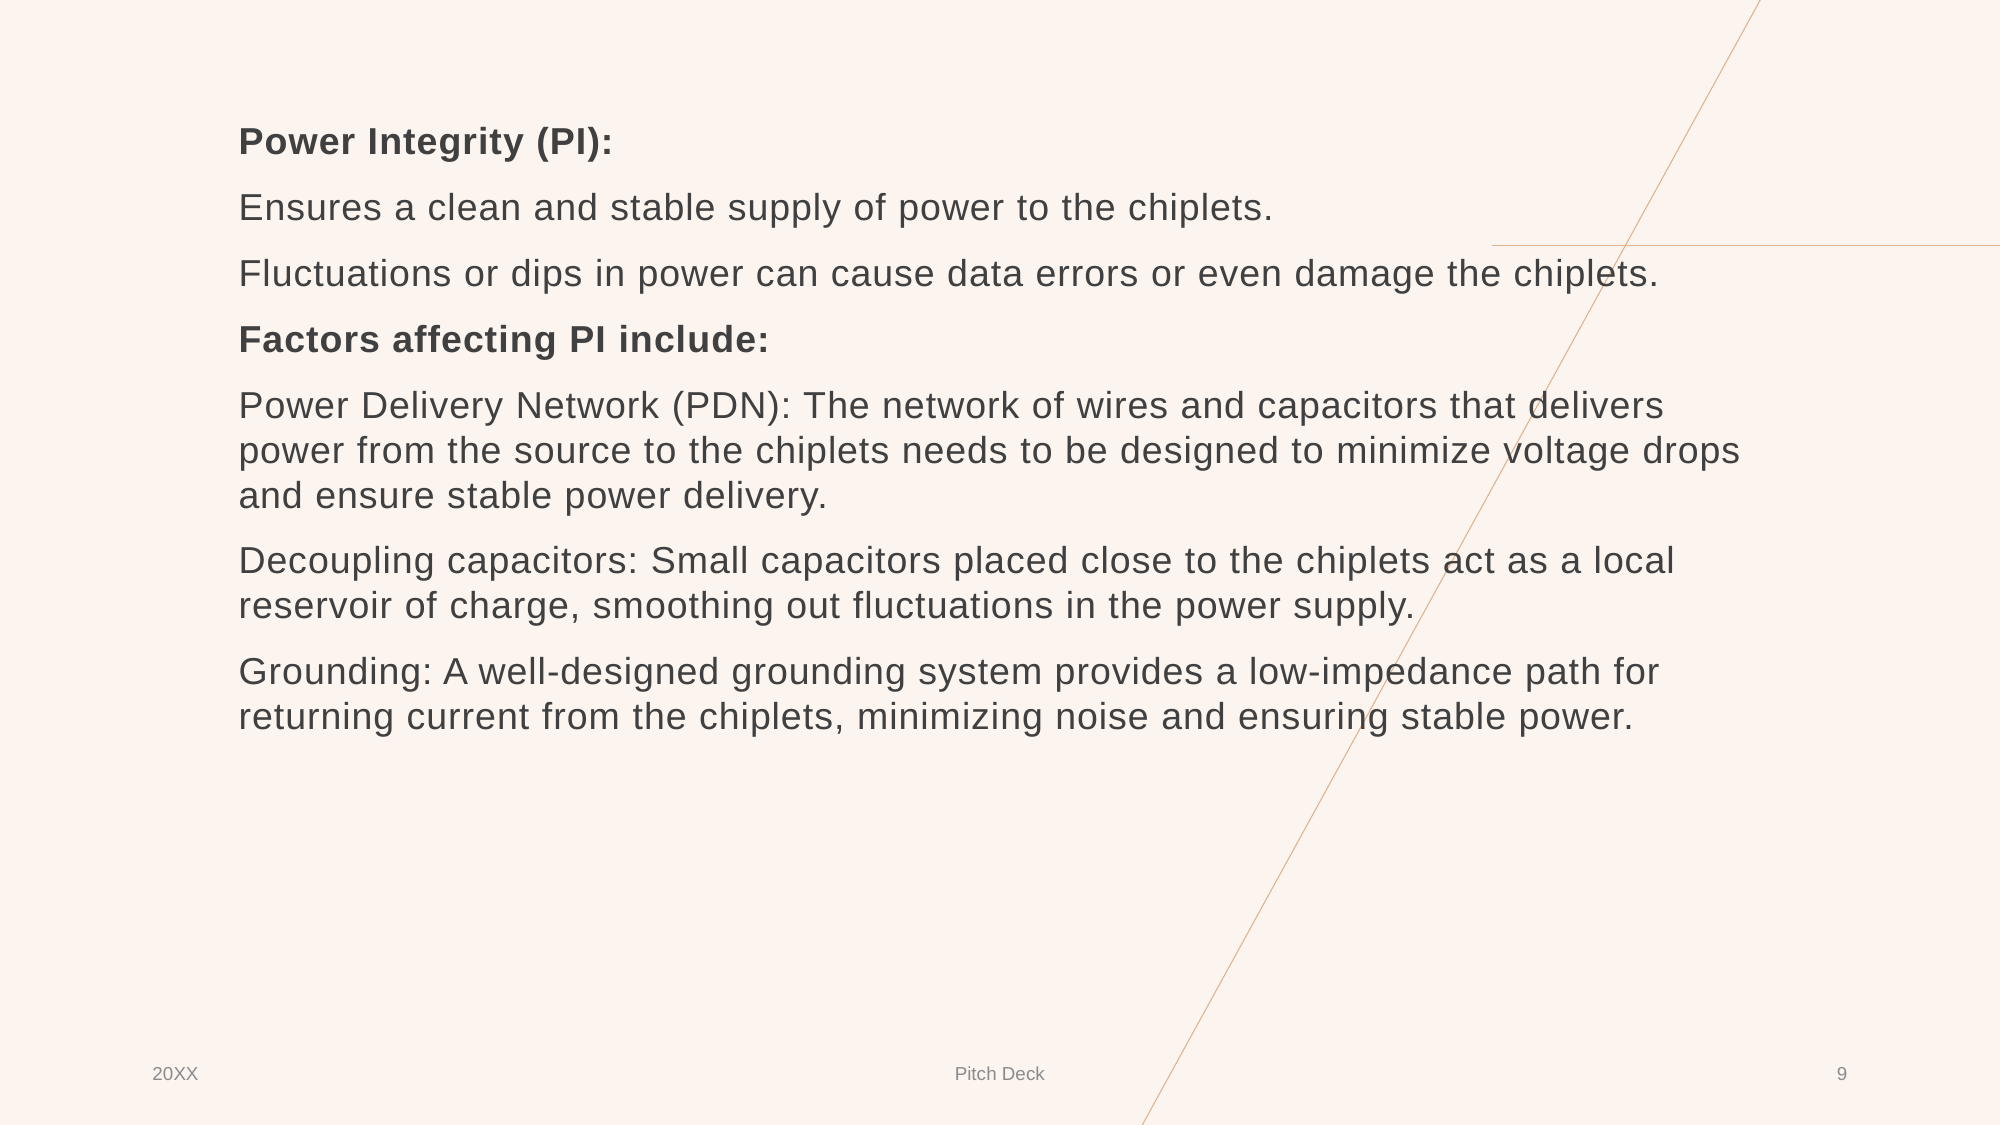

Power Integrity (PI):
Ensures a clean and stable supply of power to the chiplets.
Fluctuations or dips in power can cause data errors or even damage the chiplets.
Factors affecting PI include:
Power Delivery Network (PDN): The network of wires and capacitors that delivers power from the source to the chiplets needs to be designed to minimize voltage drops and ensure stable power delivery.
Decoupling capacitors: Small capacitors placed close to the chiplets act as a local reservoir of charge, smoothing out fluctuations in the power supply.
Grounding: A well-designed grounding system provides a low-impedance path for returning current from the chiplets, minimizing noise and ensuring stable power.
20XX
Pitch Deck
9